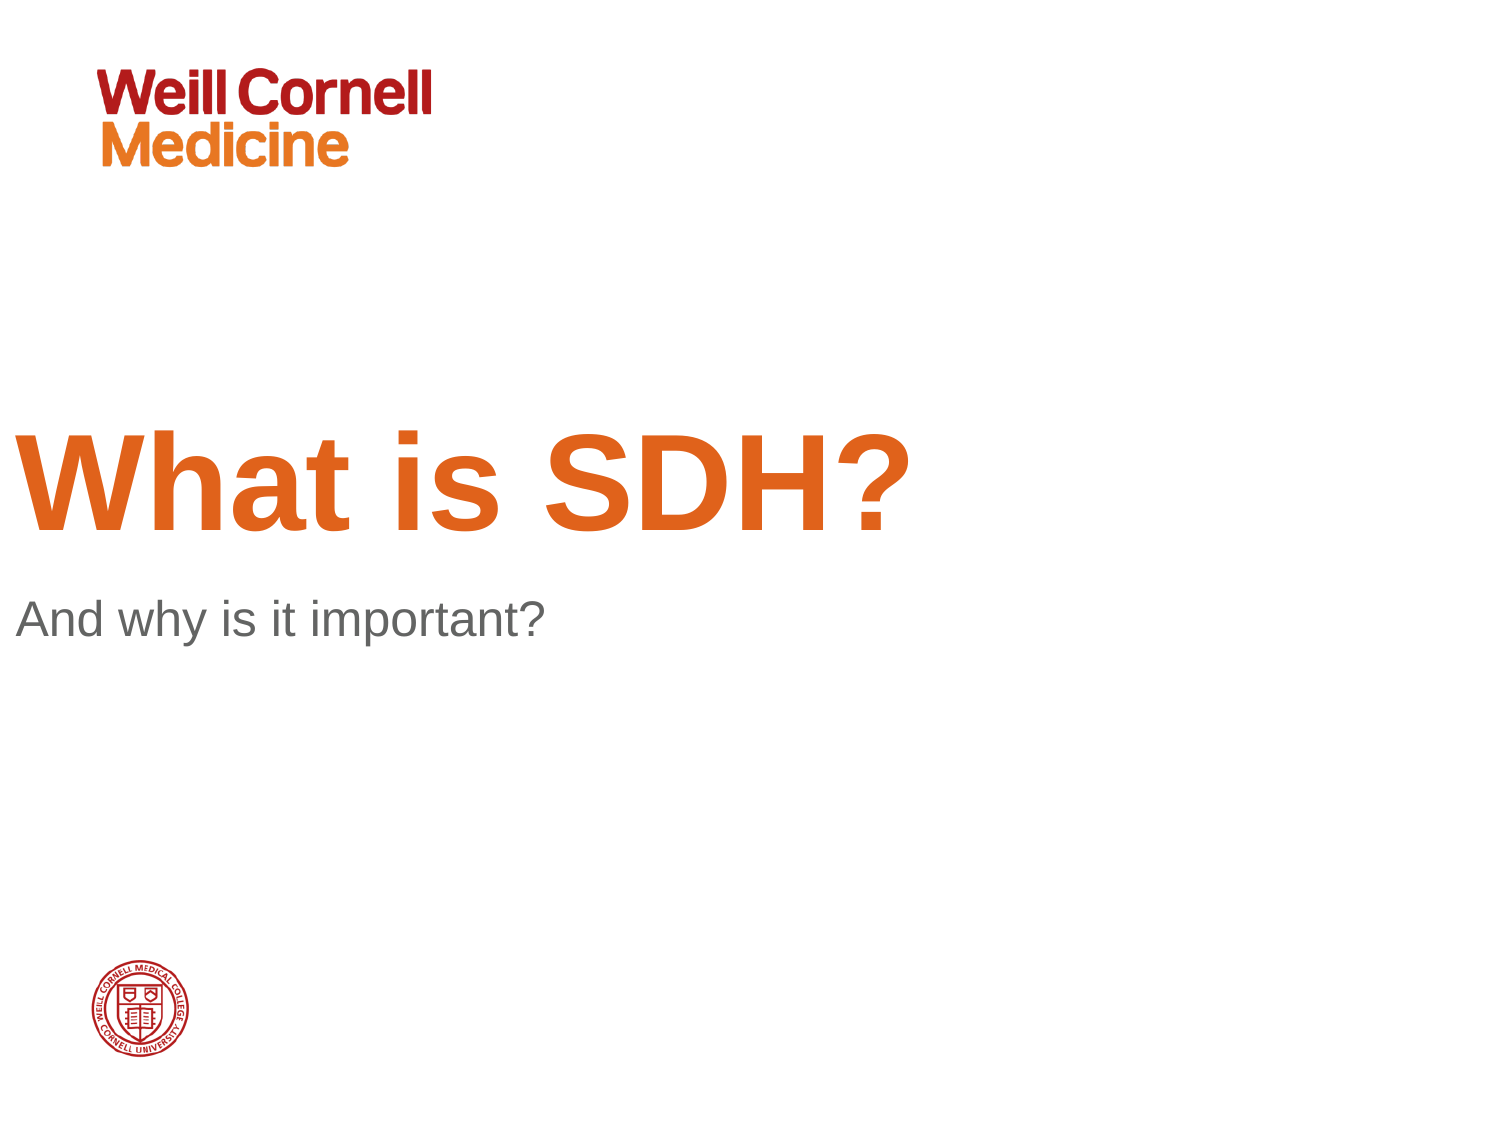

# What is SDH?
And why is it important?